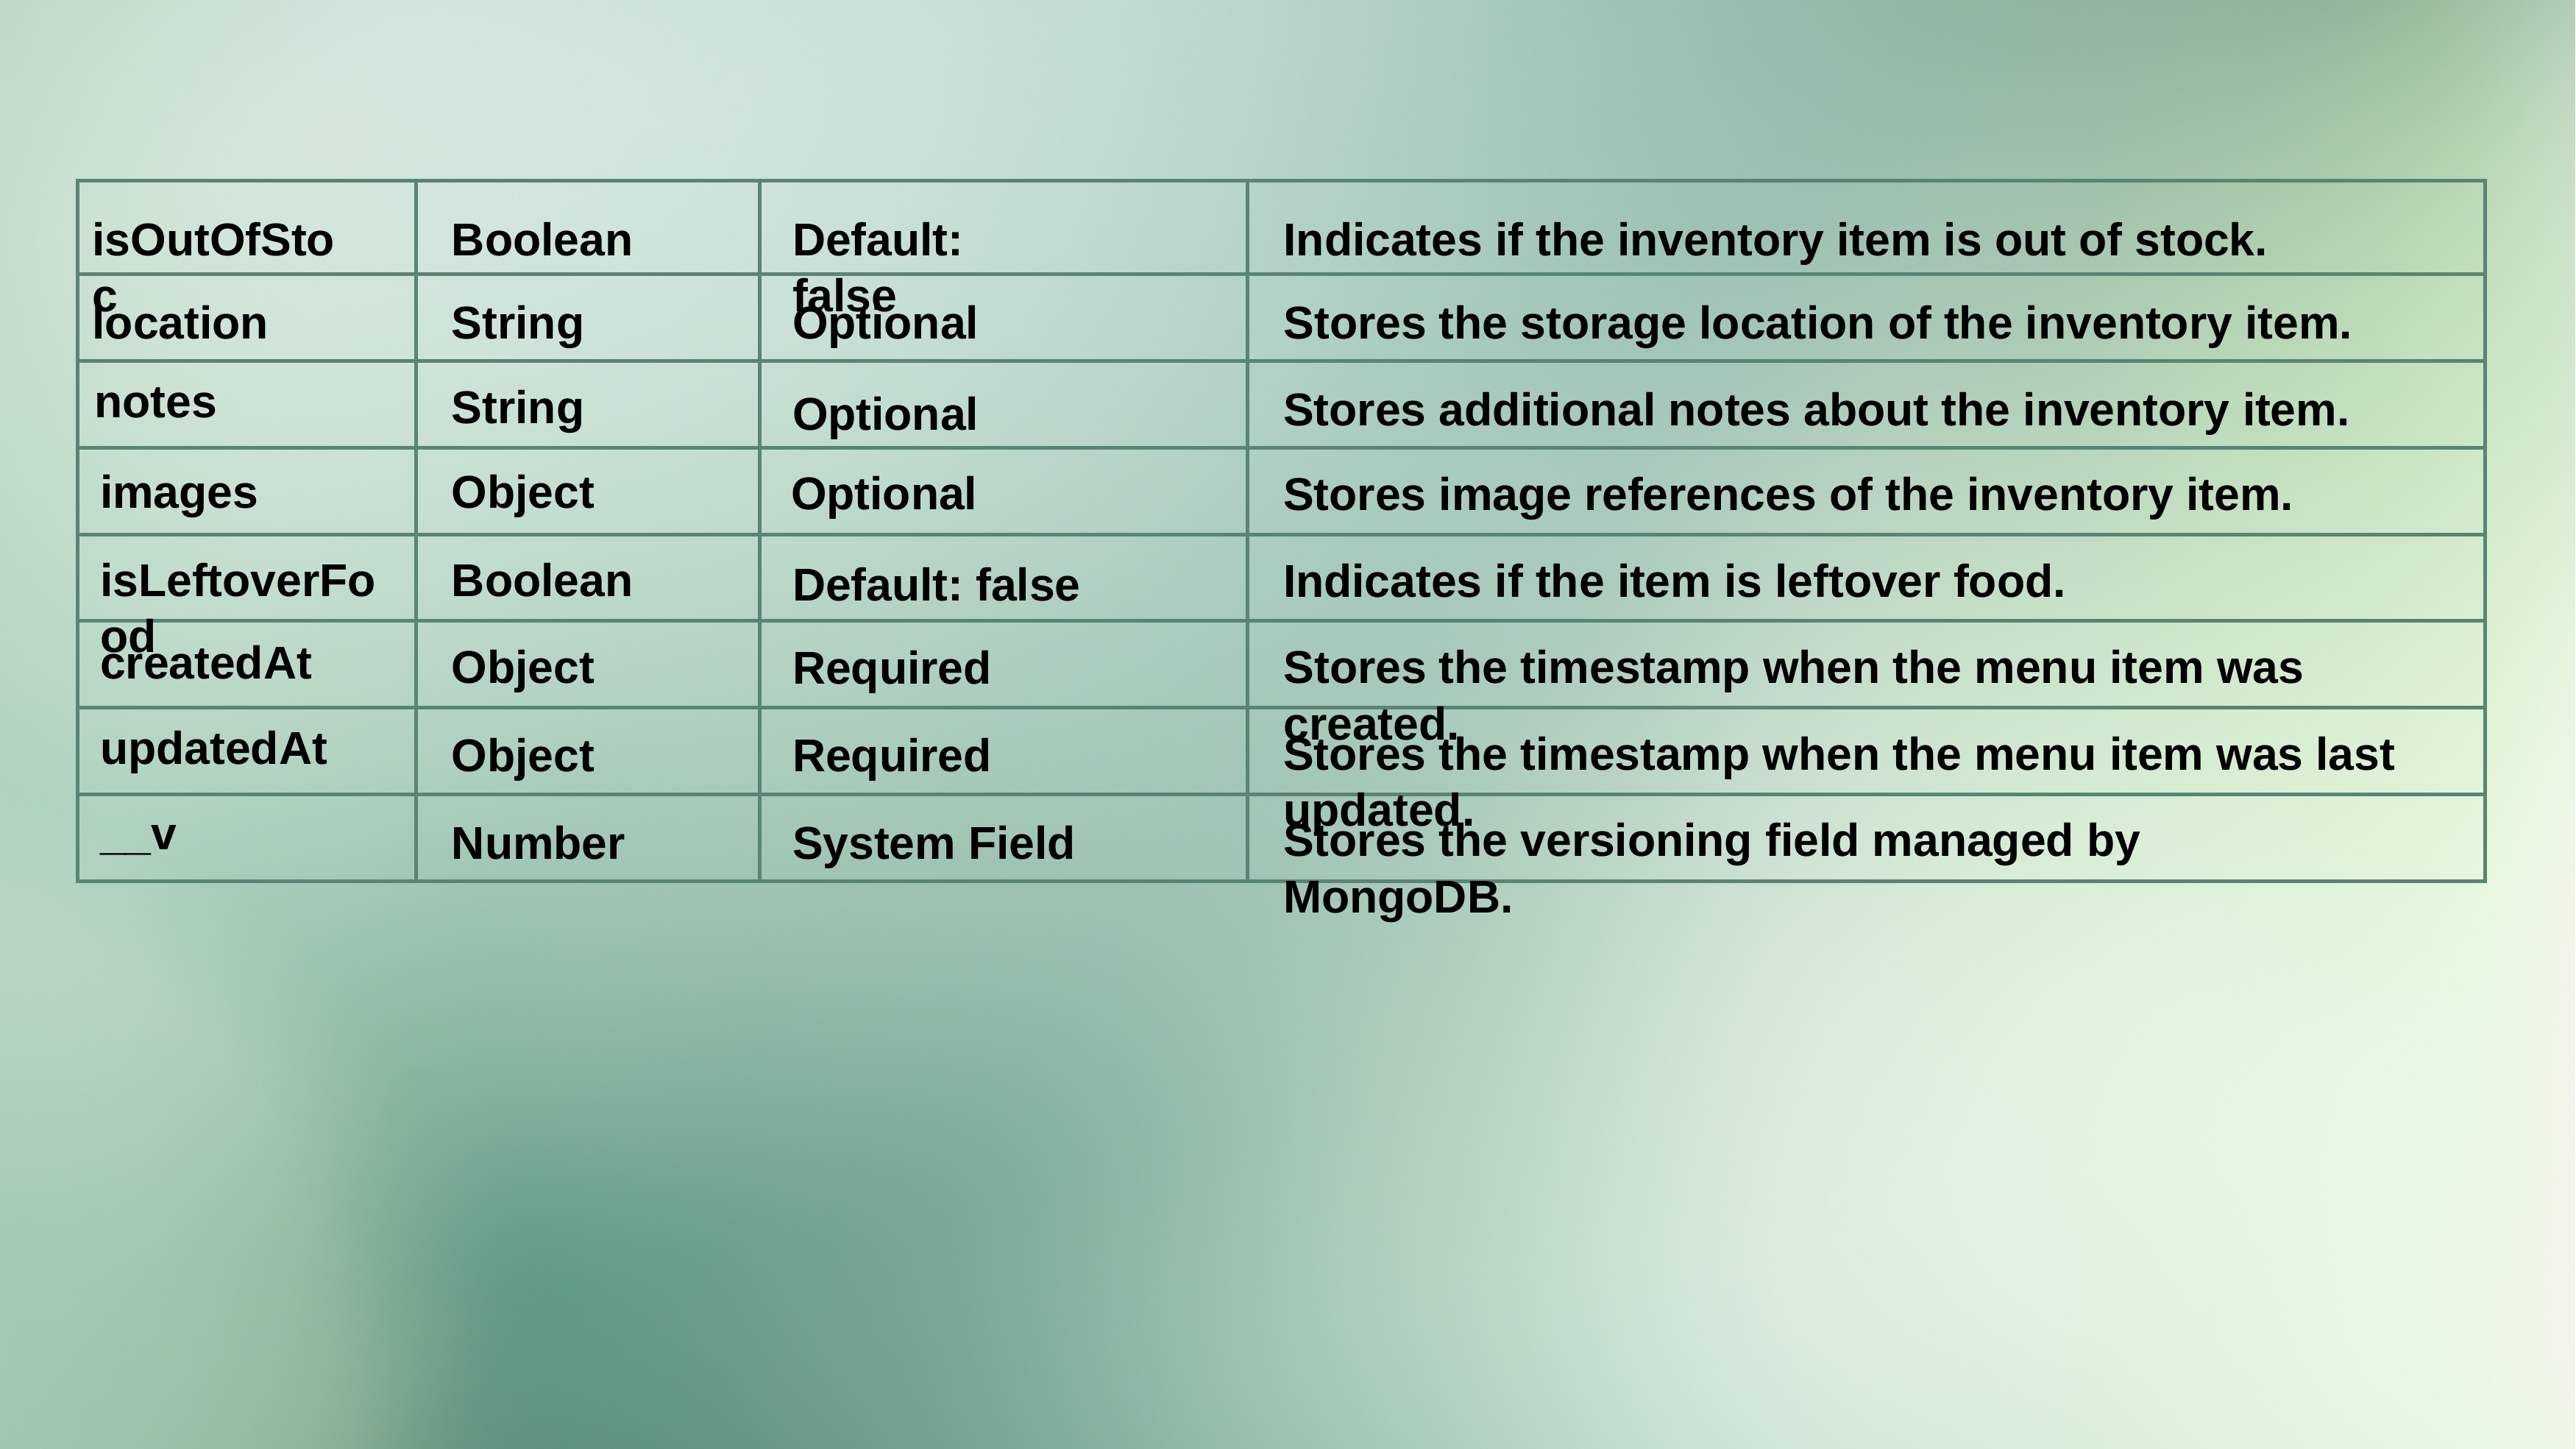

|  |  |  |  |
| --- | --- | --- | --- |
|  |  |  |  |
|  |  |  |  |
|  |  |  |  |
|  |  |  |  |
|  |  |  |  |
|  |  |  |  |
|  |  |  |  |
isOutOfStoc
Boolean
Default: false
Indicates if the inventory item is out of stock.
location
String
Optional
Stores the storage location of the inventory item.
notes
String
Stores additional notes about the inventory item.
Optional
images
Object
Optional
Stores image references of the inventory item.
isLeftoverFood
Boolean
Indicates if the item is leftover food.
Default: false
createdAt
Object
Stores the timestamp when the menu item was created.
Required
updatedAt
Stores the timestamp when the menu item was last updated.
Object
Required
__v
Stores the versioning field managed by MongoDB.
Number
System Field